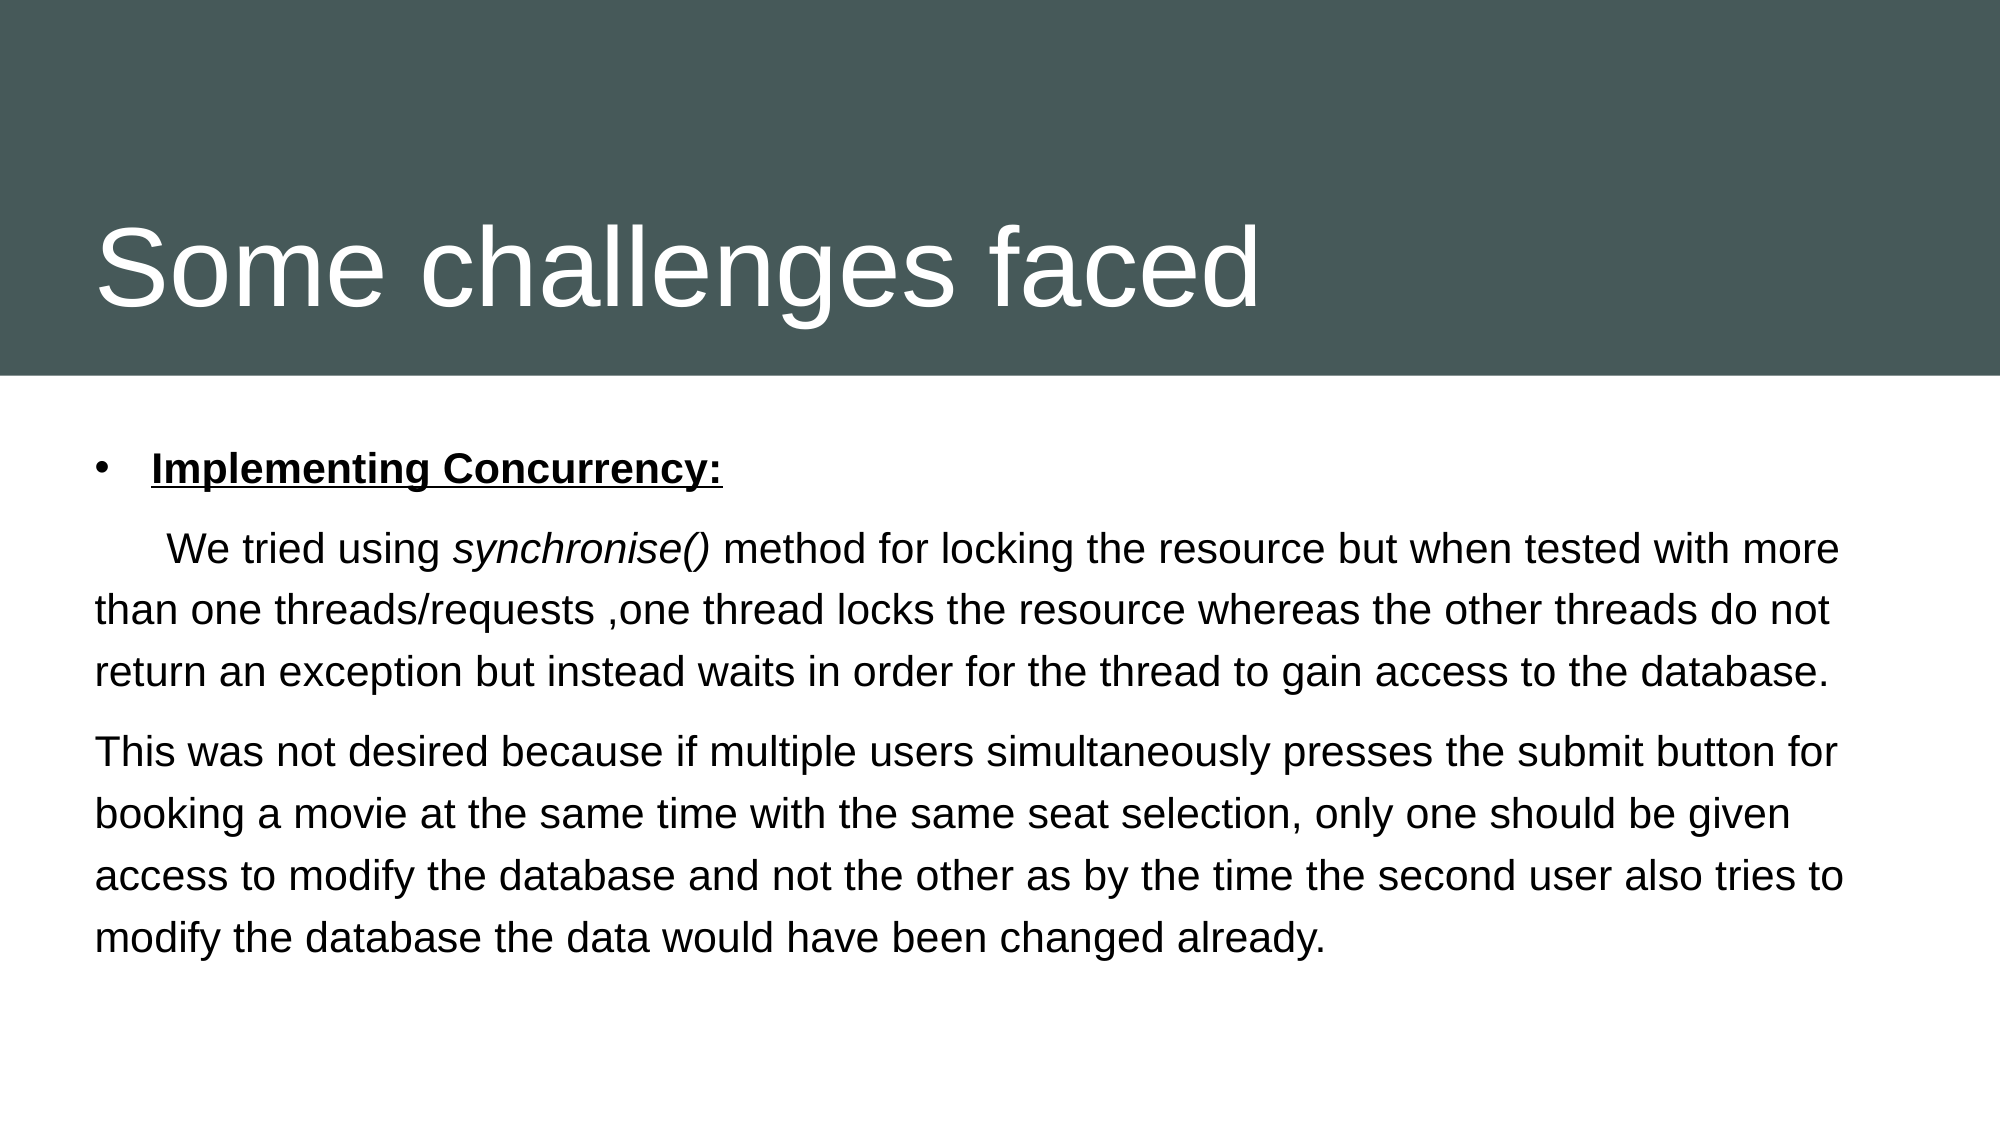

# Some challenges faced
Implementing Concurrency:
      We tried using synchronise() method for locking the resource but when tested with more than one threads/requests ,one thread locks the resource whereas the other threads do not return an exception but instead waits in order for the thread to gain access to the database.
This was not desired because if multiple users simultaneously presses the submit button for booking a movie at the same time with the same seat selection, only one should be given access to modify the database and not the other as by the time the second user also tries to modify the database the data would have been changed already.